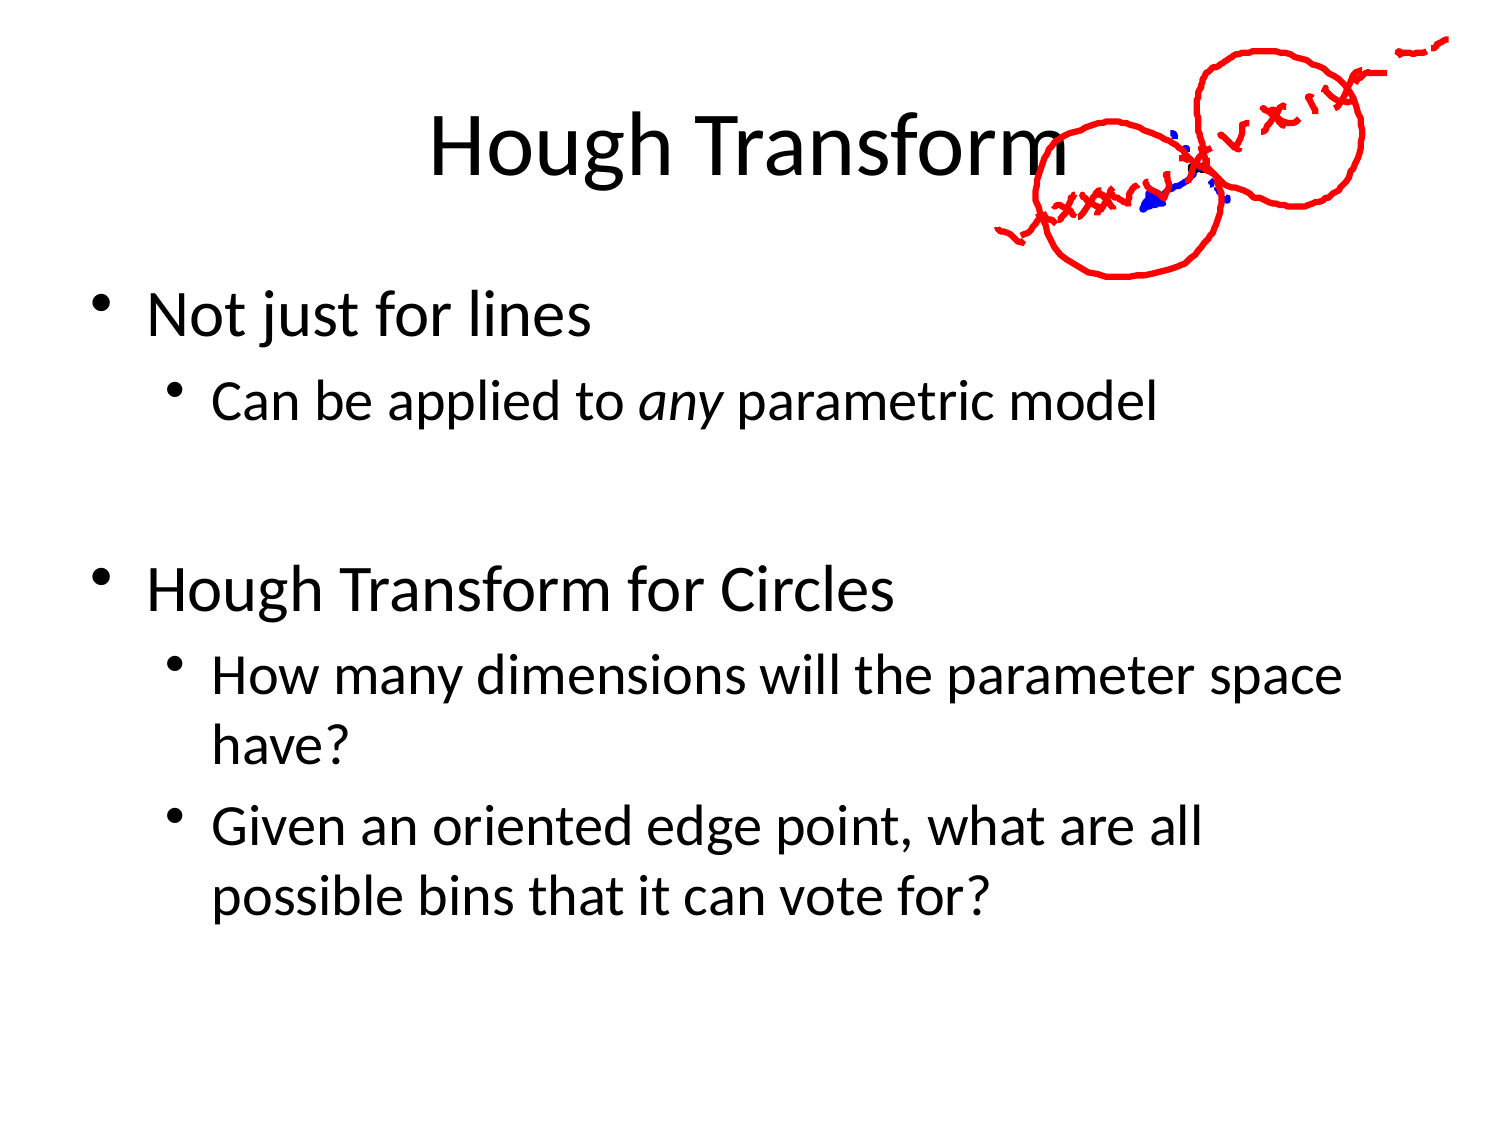

# Hough Transform

Not just for lines
Can be applied to any parametric model

Hough Transform for Circles
How many dimensions will the parameter space have?
Given an oriented edge point, what are all possible bins that it can vote for?